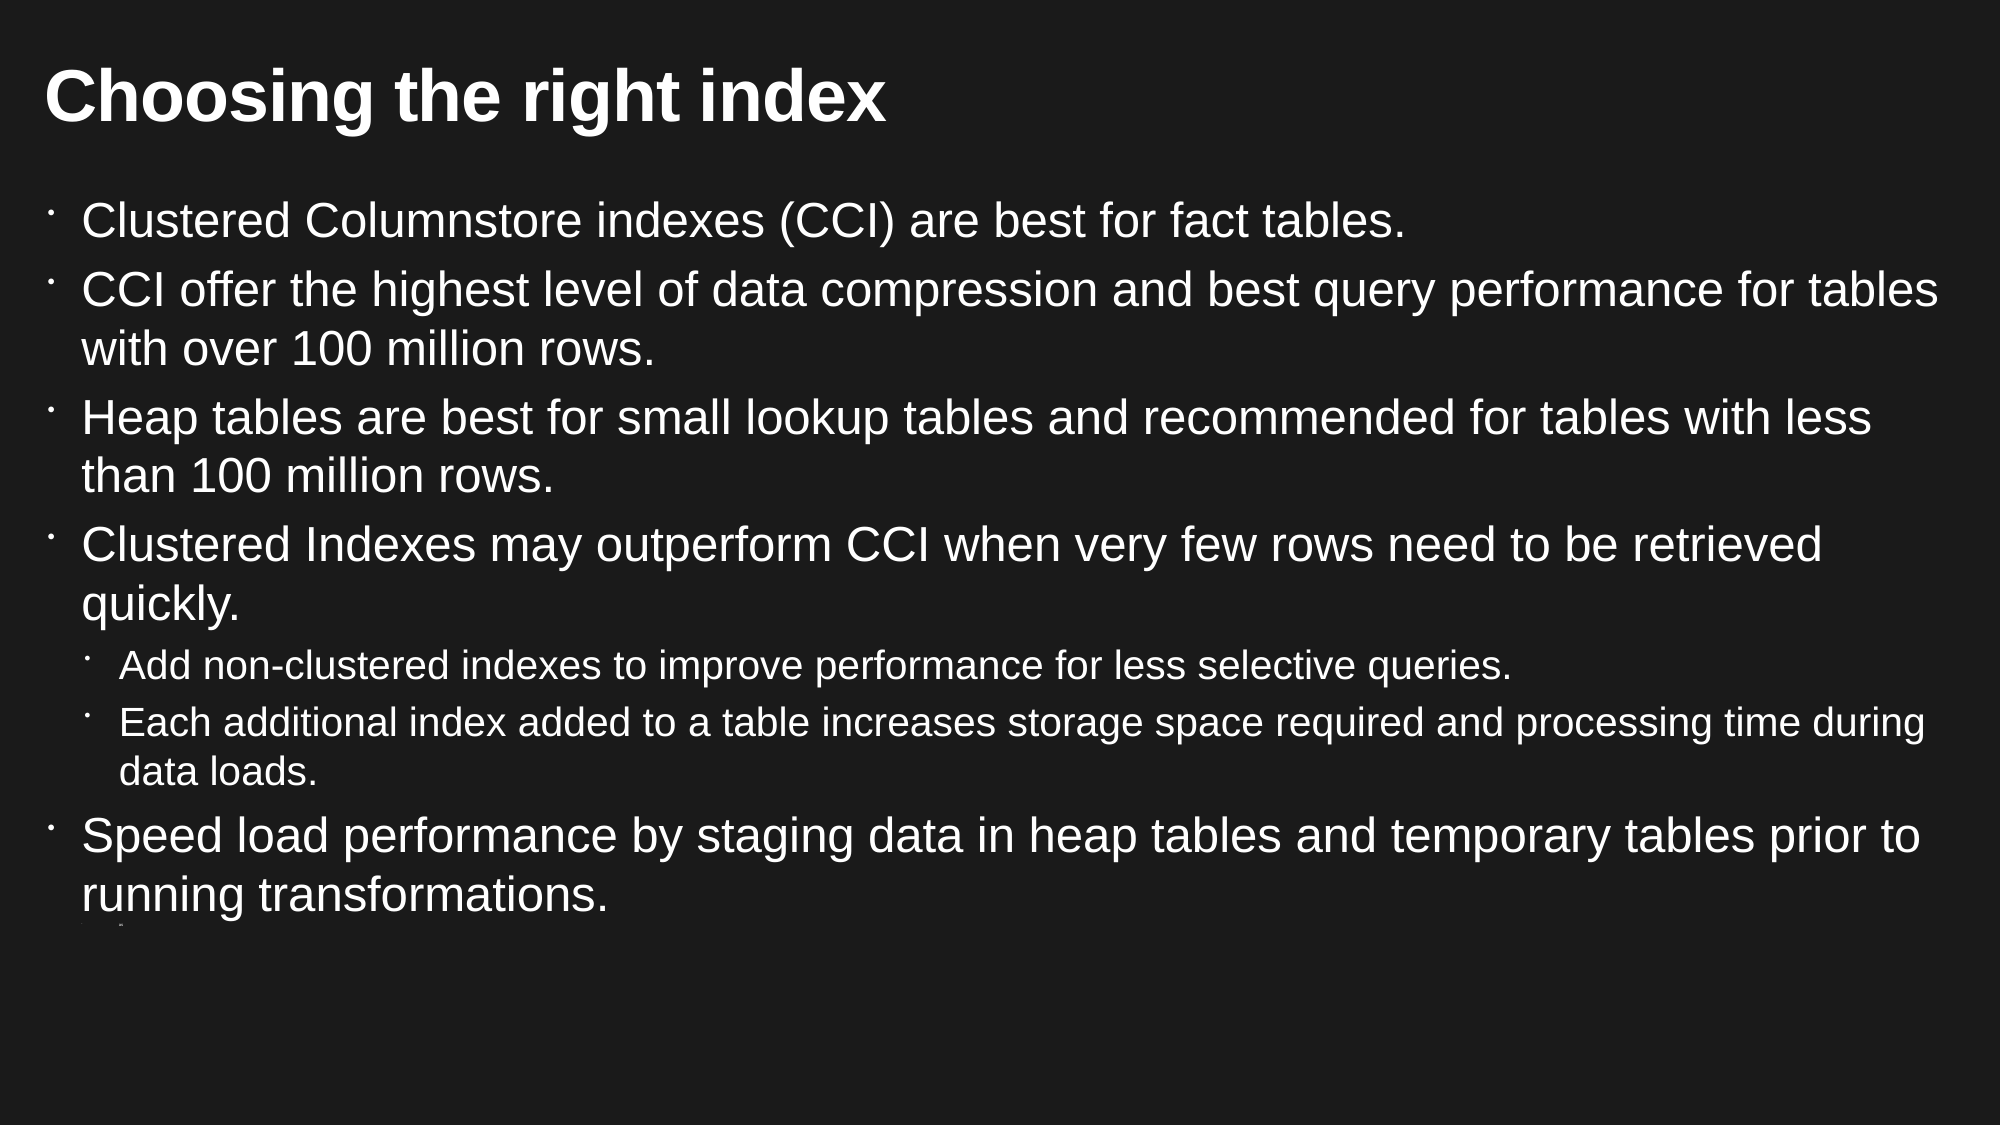

# Choosing the right index
Clustered Columnstore indexes (CCI) are best for fact tables.
CCI offer the highest level of data compression and best query performance for tables with over 100 million rows.
Heap tables are best for small lookup tables and recommended for tables with less than 100 million rows.
Clustered Indexes may outperform CCI when very few rows need to be retrieved quickly.
Add non-clustered indexes to improve performance for less selective queries.
Each additional index added to a table increases storage space required and processing time during data loads.
Speed load performance by staging data in heap tables and temporary tables prior to running transformations.
as